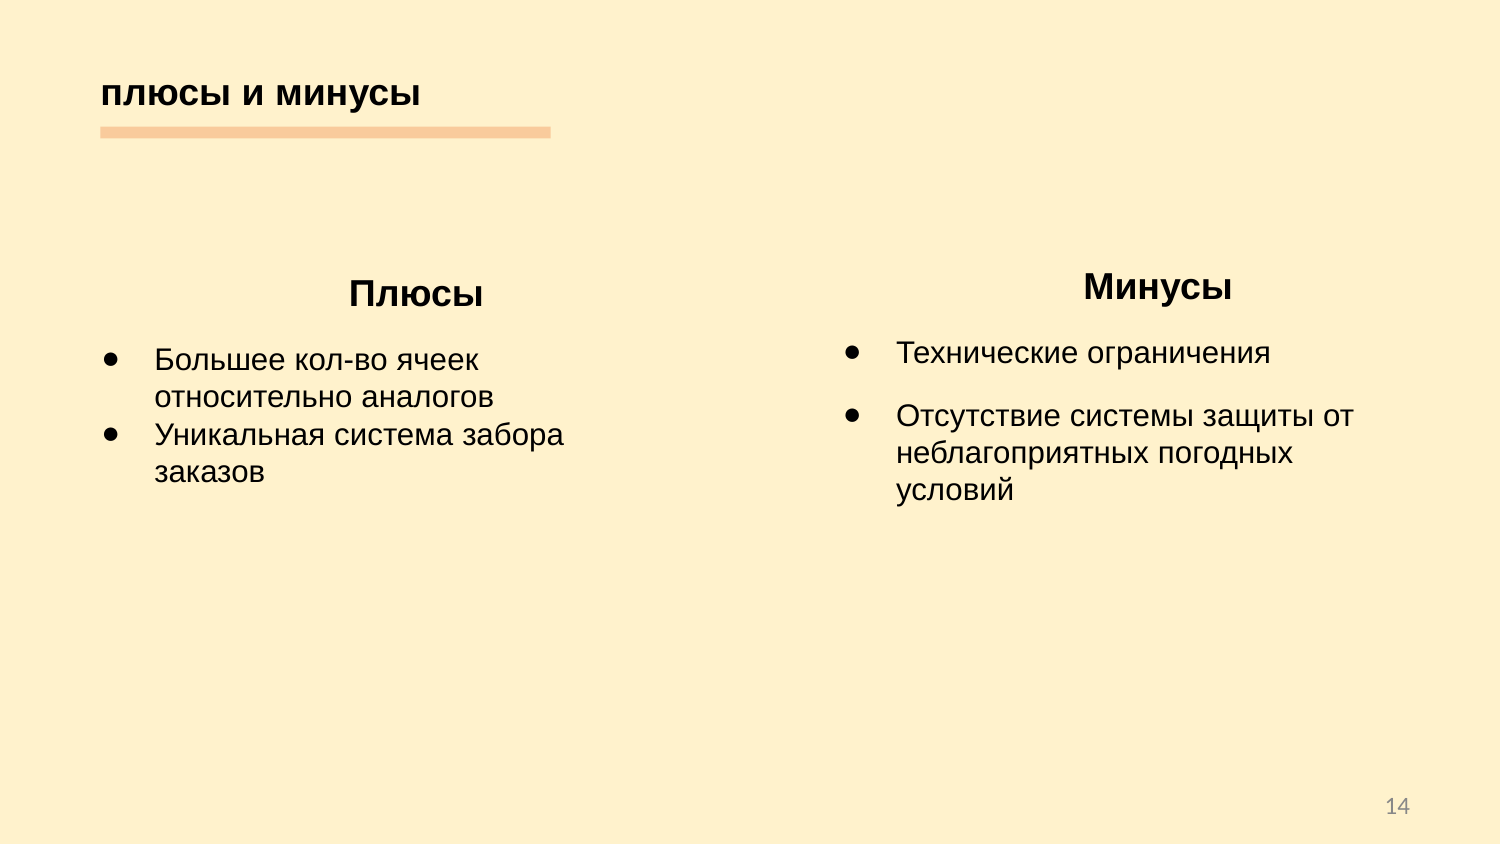

плюсы и минусы

Минусы
Технические ограничения
Отсутствие системы защиты от неблагоприятных погодных условий
Плюсы
Большее кол-во ячеек относительно аналогов
Уникальная система забора заказов
14